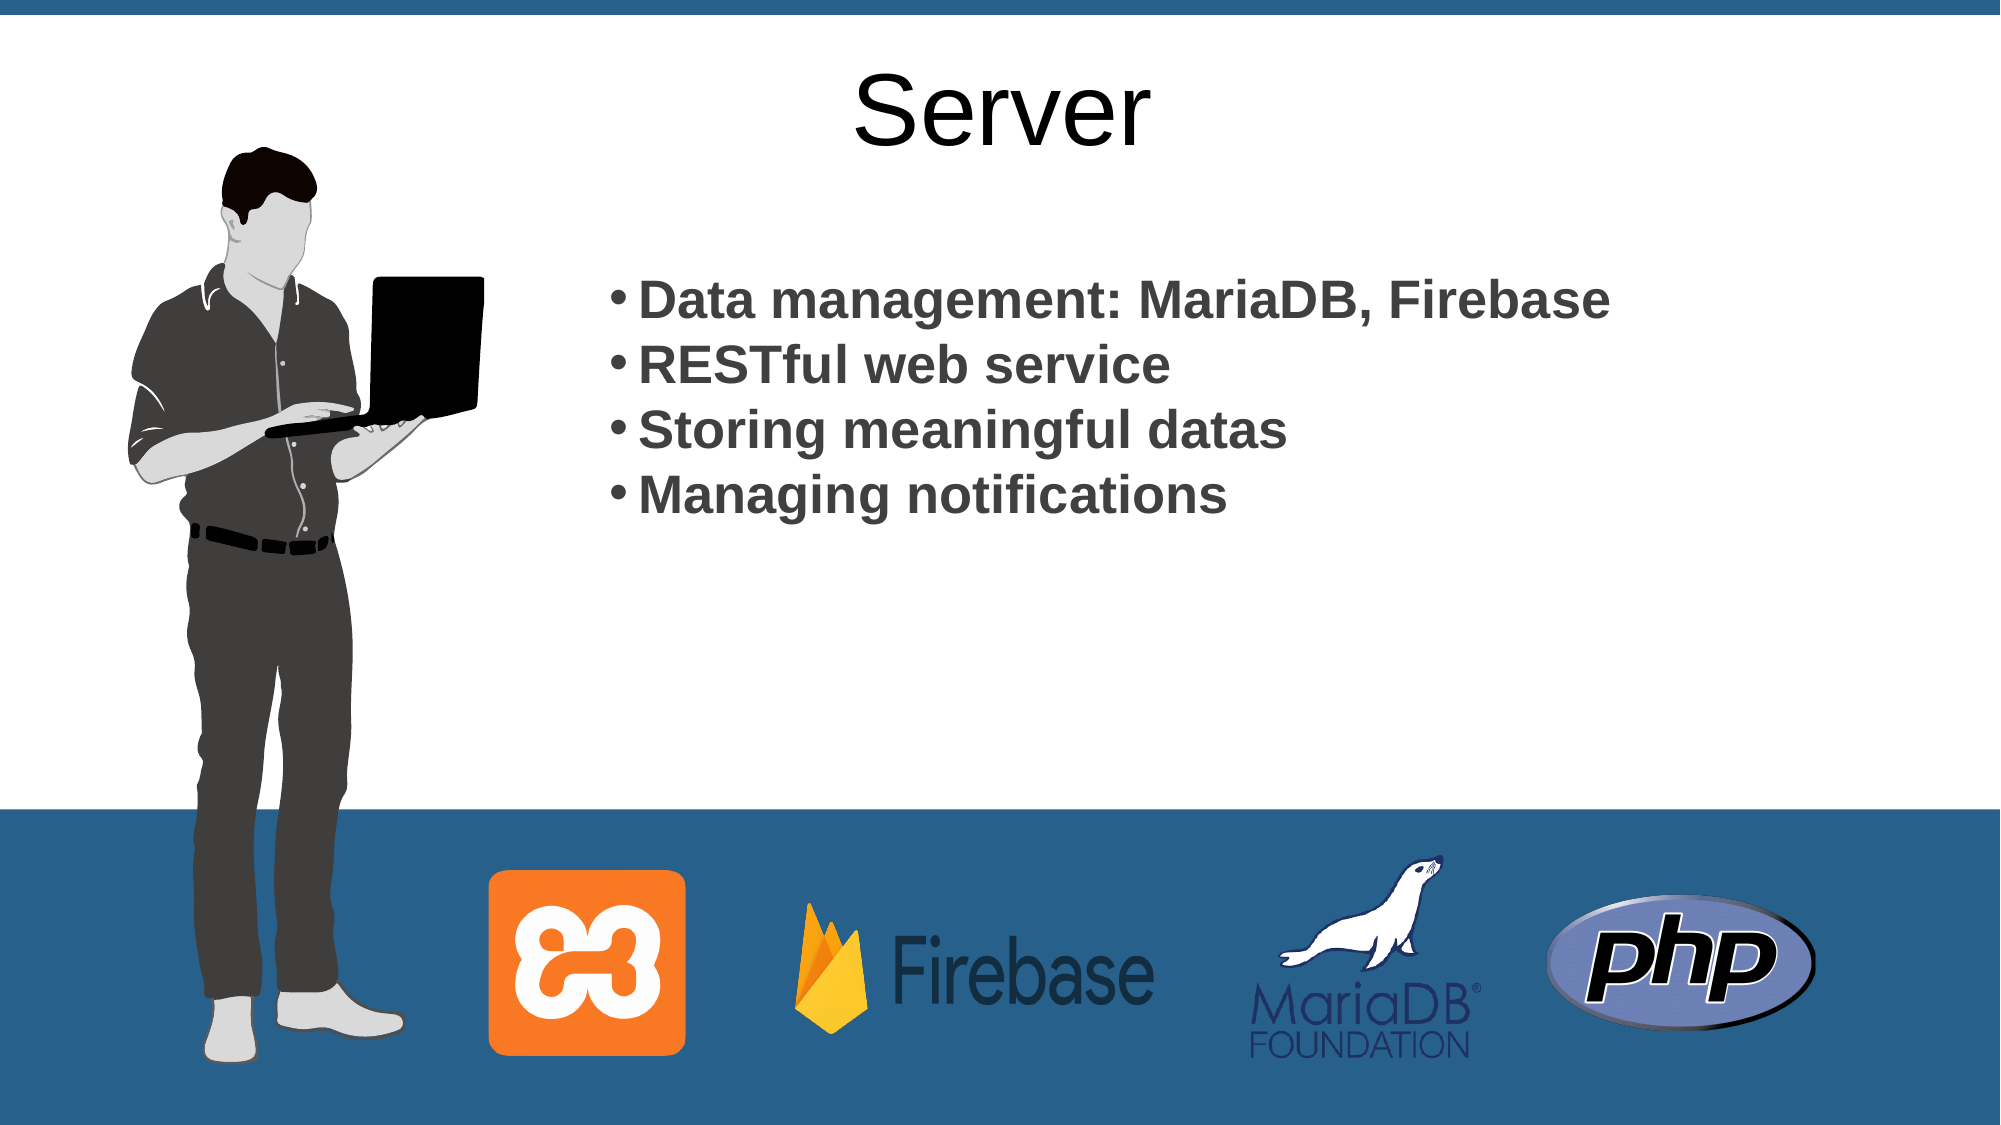

Server

Data management: MariaDB, Firebase
RESTful web service
Storing meaningful datas
Managing notifications